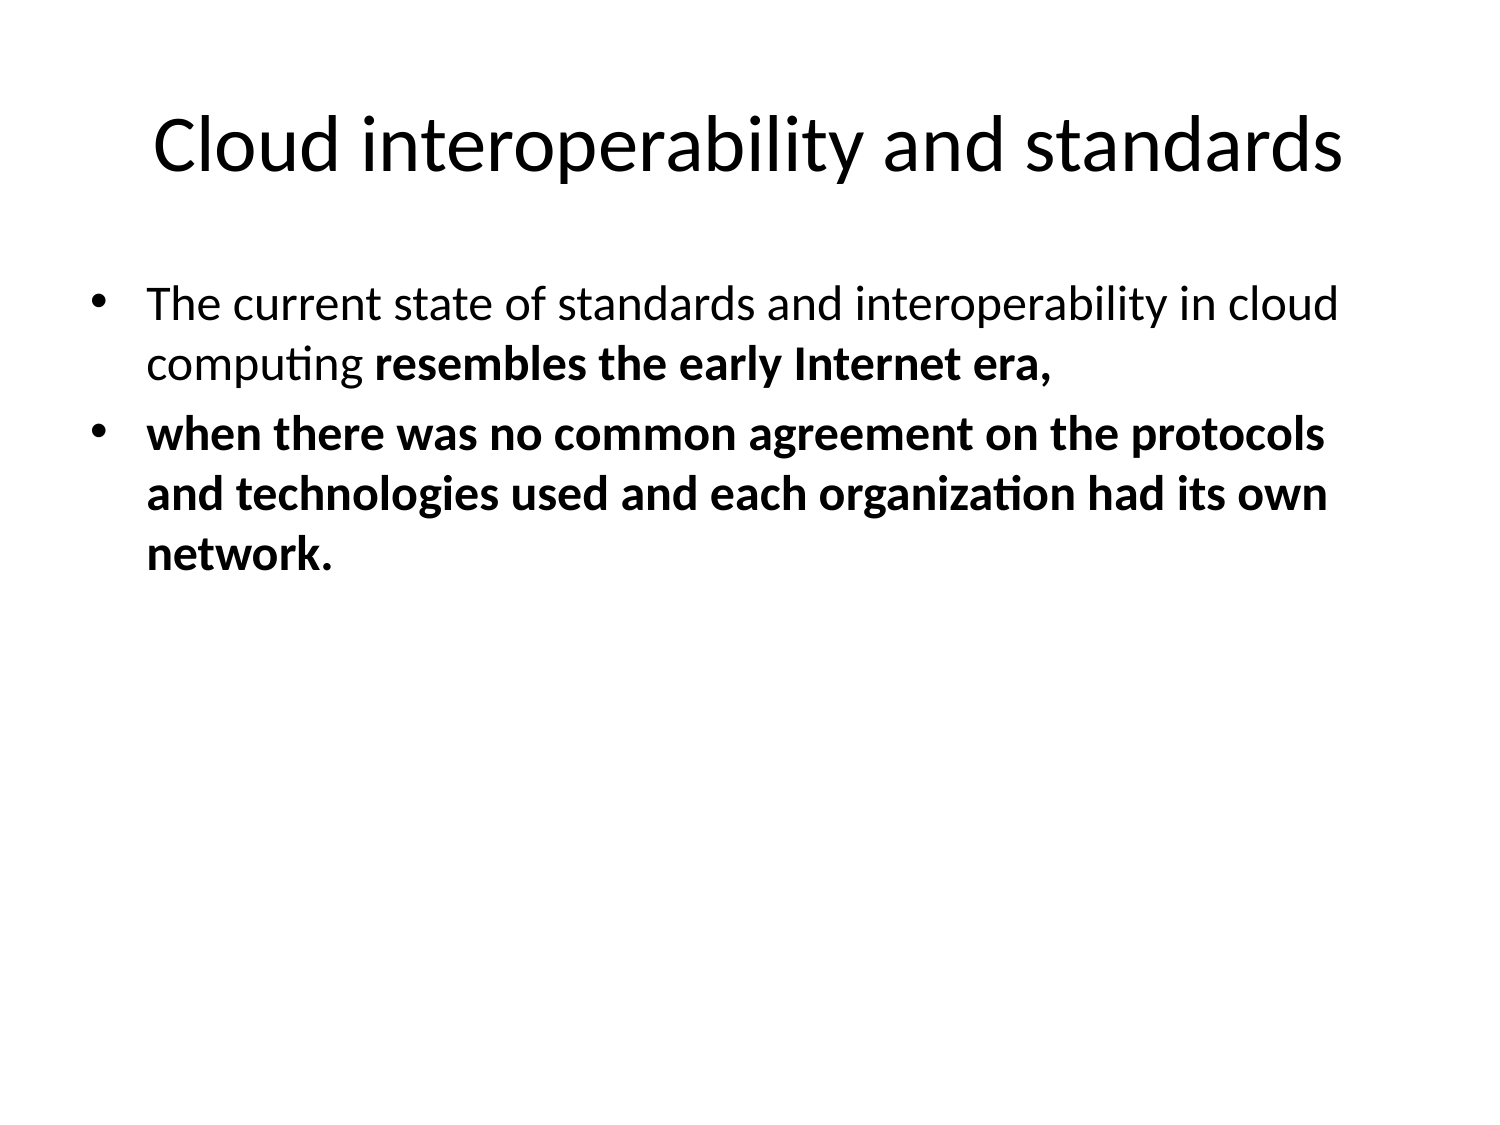

# Cloud interoperability and standards
The current state of standards and interoperability in cloud computing resembles the early Internet era,
when there was no common agreement on the protocols and technologies used and each organization had its own network.